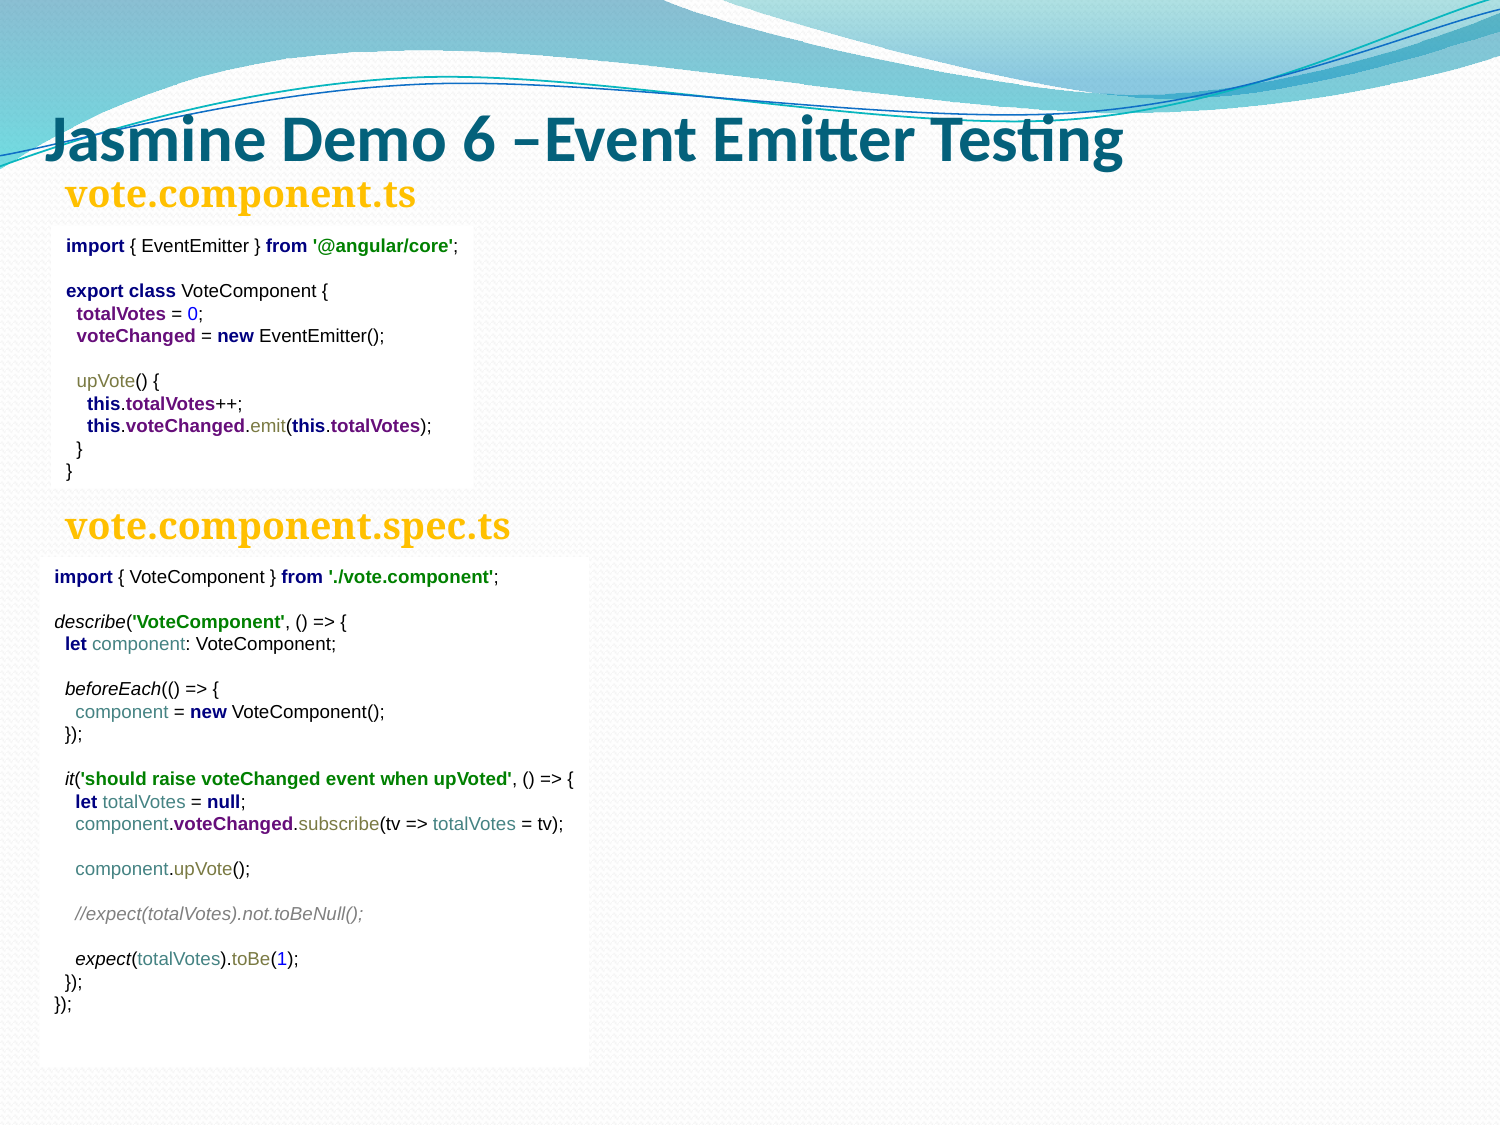

Jasmine Demo 6 –Event Emitter Testing
vote.component.ts
import { EventEmitter } from '@angular/core';
export class VoteComponent {
  totalVotes = 0;
  voteChanged = new EventEmitter();
  upVote() {
    this.totalVotes++;
    this.voteChanged.emit(this.totalVotes);
  }
}
vote.component.spec.ts
import { VoteComponent } from './vote.component';
describe('VoteComponent', () => {
  let component: VoteComponent;
  beforeEach(() => {
    component = new VoteComponent();
  });
  it('should raise voteChanged event when upVoted', () => {
    let totalVotes = null;
    component.voteChanged.subscribe(tv => totalVotes = tv);
    component.upVote();
    //expect(totalVotes).not.toBeNull();
    expect(totalVotes).toBe(1);
  });
});